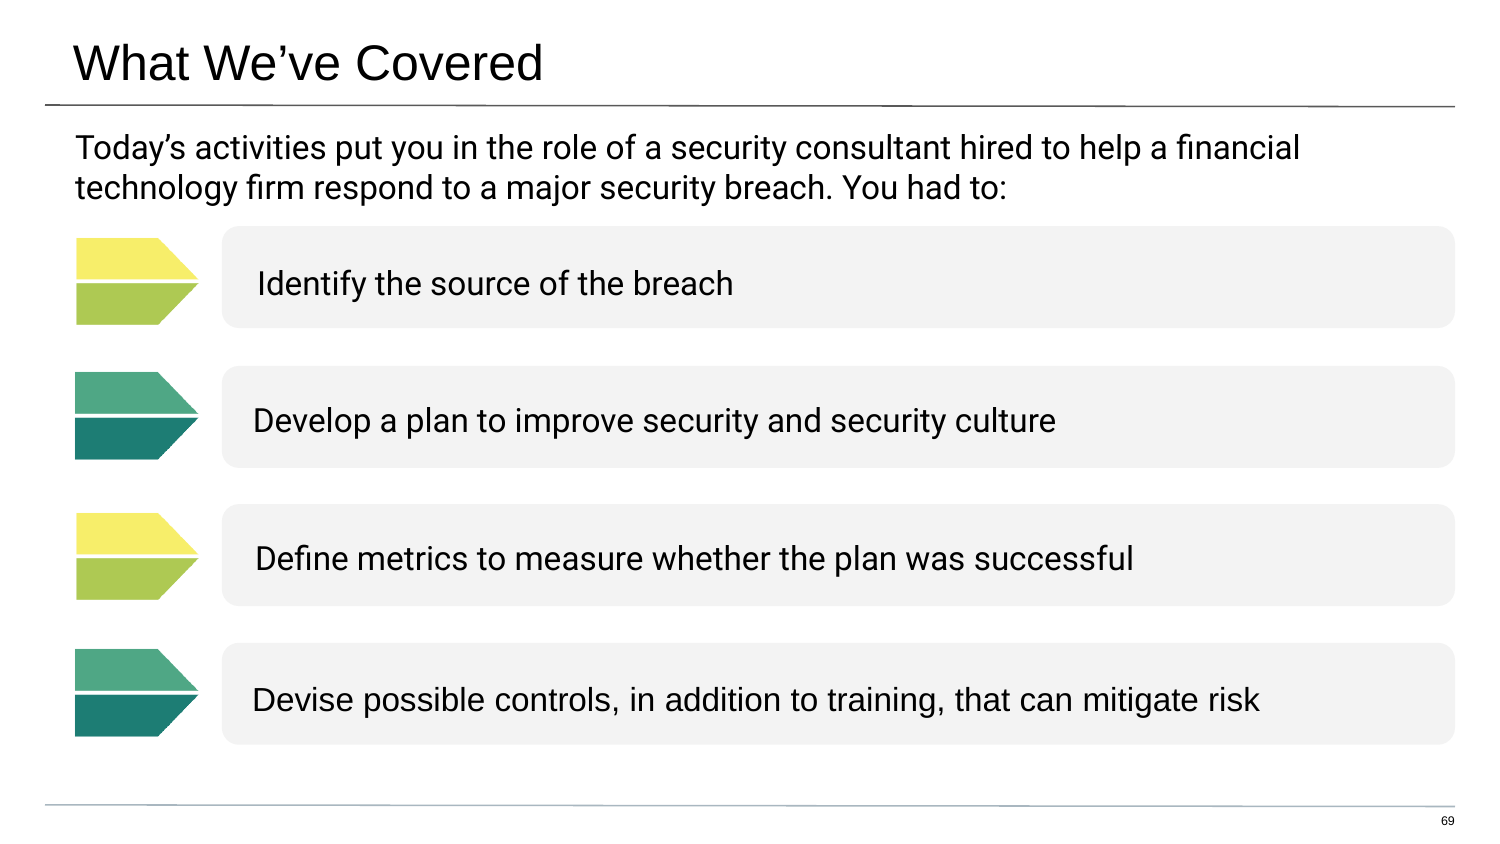

# What We’ve Covered
Today’s activities put you in the role of a security consultant hired to help a financial technology firm respond to a major security breach. You had to:
Identify the source of the breach
Develop a plan to improve security and security culture
Define metrics to measure whether the plan was successful
   Devise possible controls, in addition to training, that can mitigate risk

69